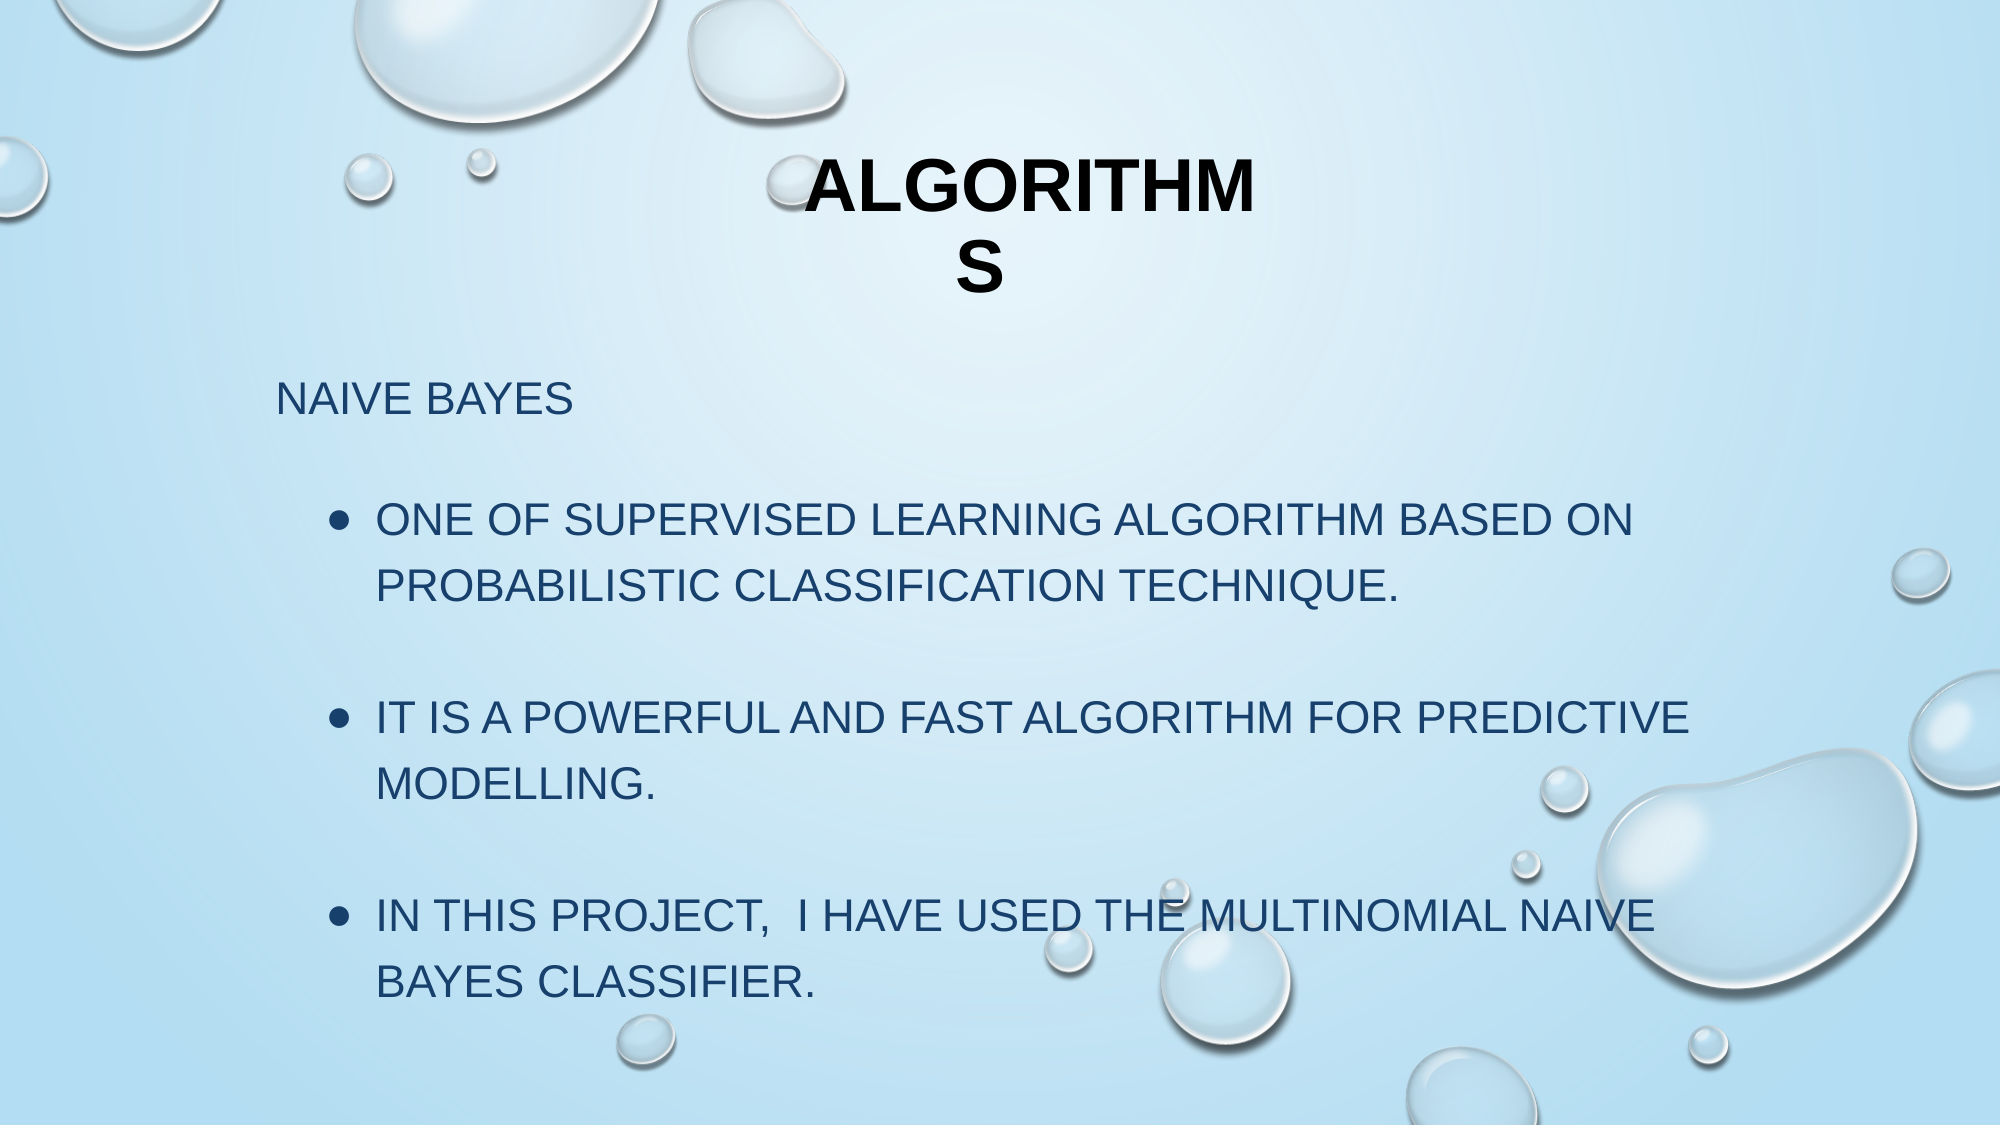

# AlgorithmS
Naive Bayes
One of supervised learning algorithm based on probabilistic classification technique.
It is a powerful and fast algorithm for predictive modelling.
In this project,  I have used the Multinomial Naive Bayes Classifier.